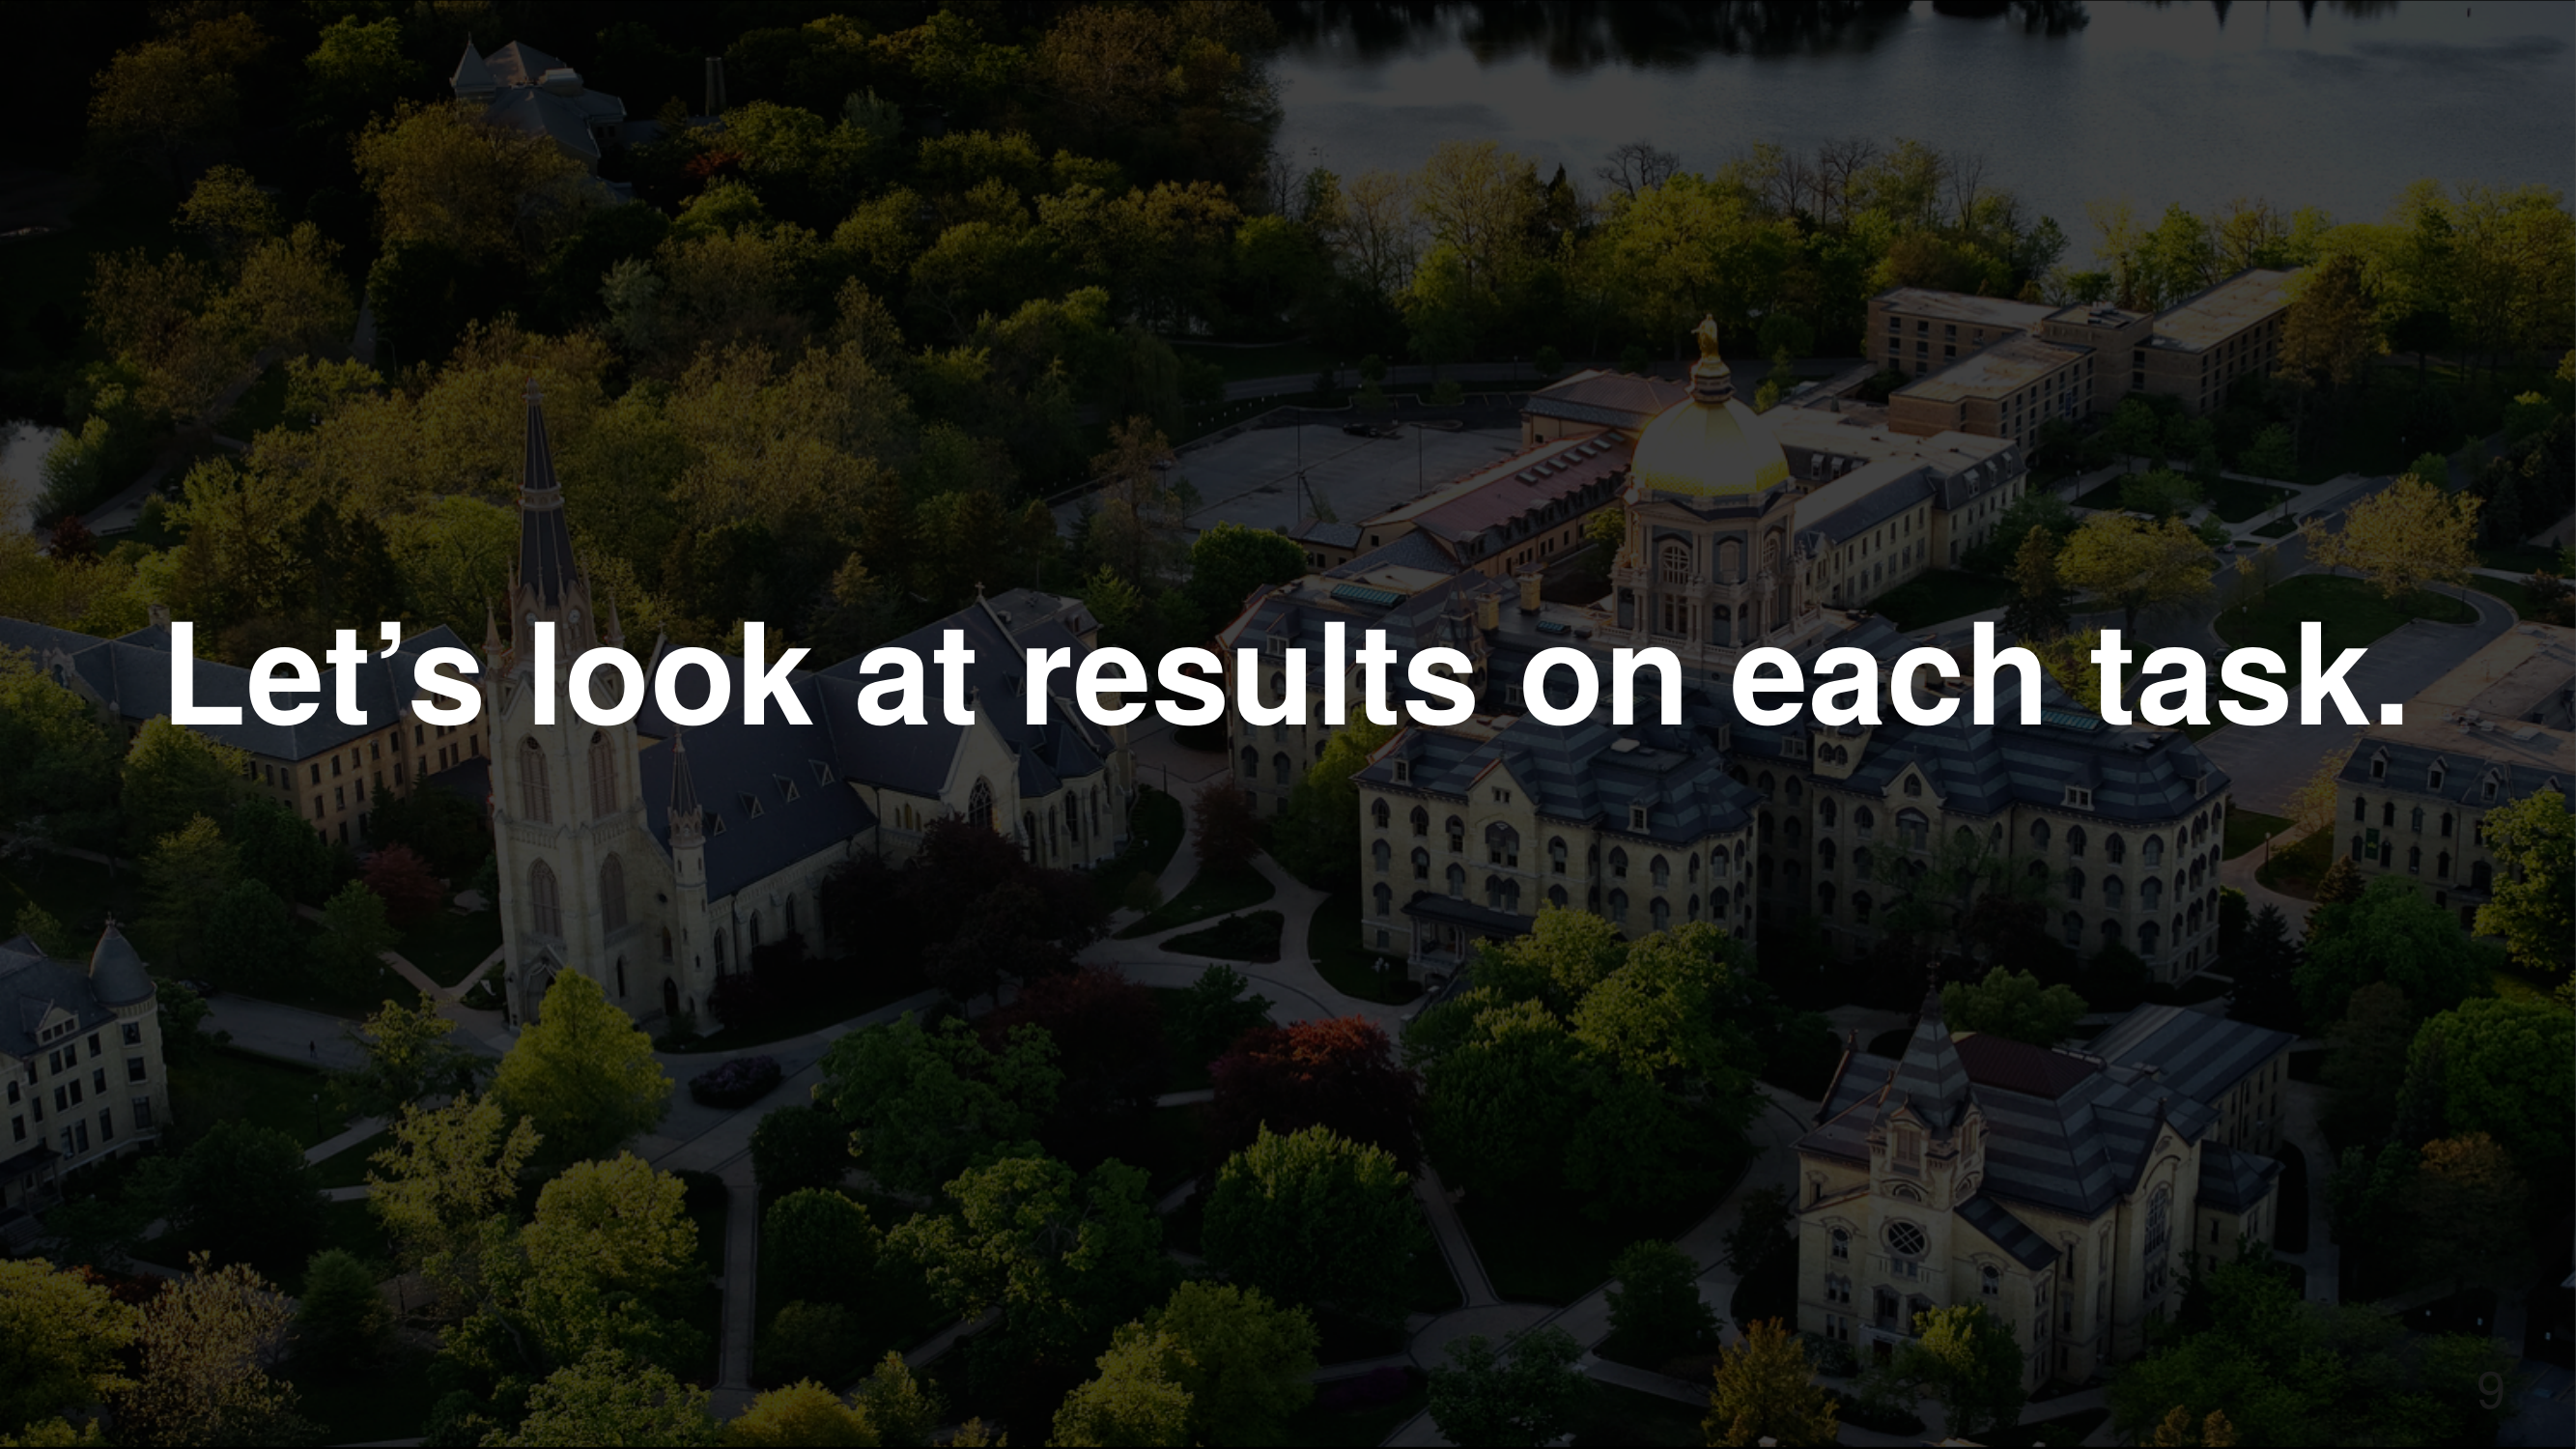

# Let’s look at results on each task.
9